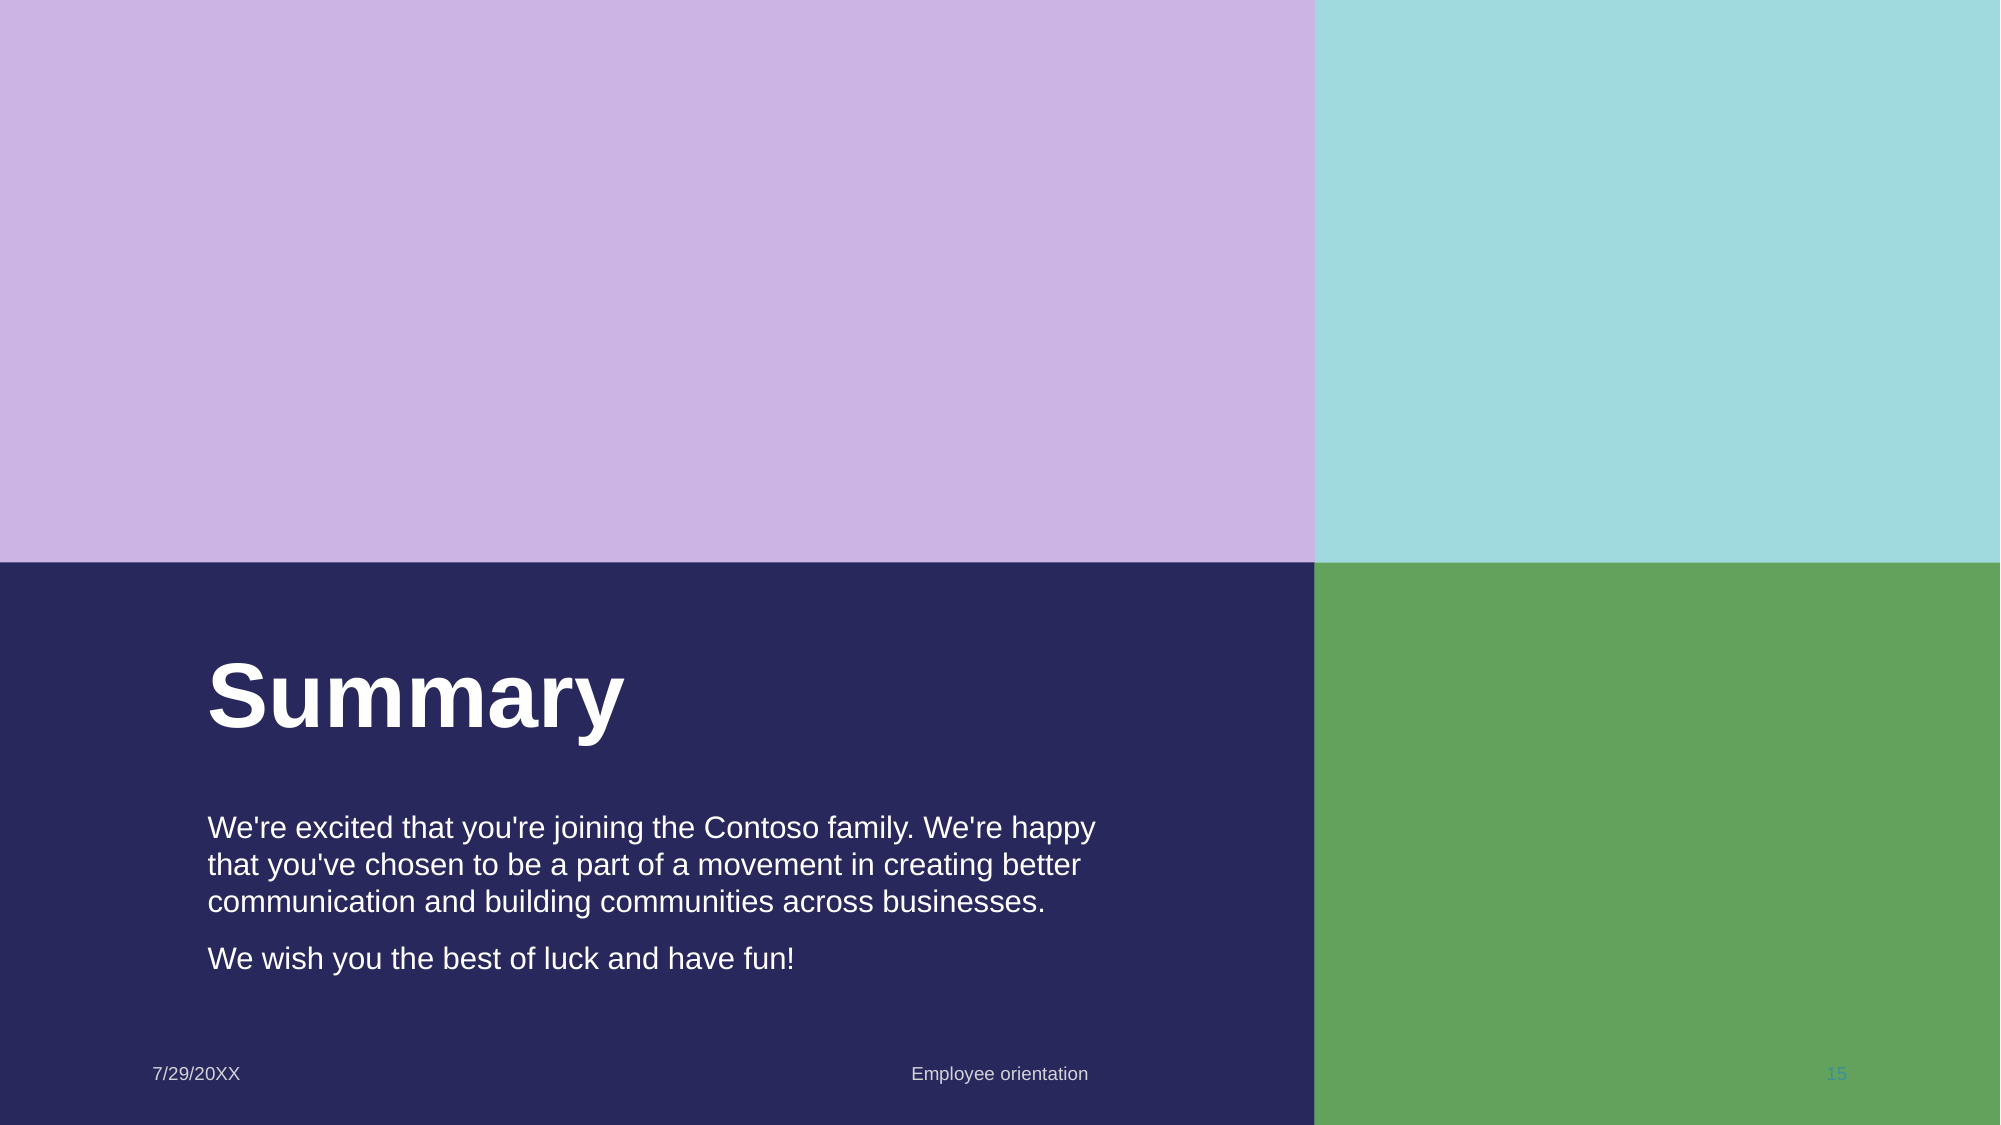

# Summary
We're excited that you're joining the Contoso family. We're happy that you've chosen to be a part of a movement in creating better communication and building communities across businesses.
We wish you the best of luck and have fun!
7/29/20XX
Employee orientation
15